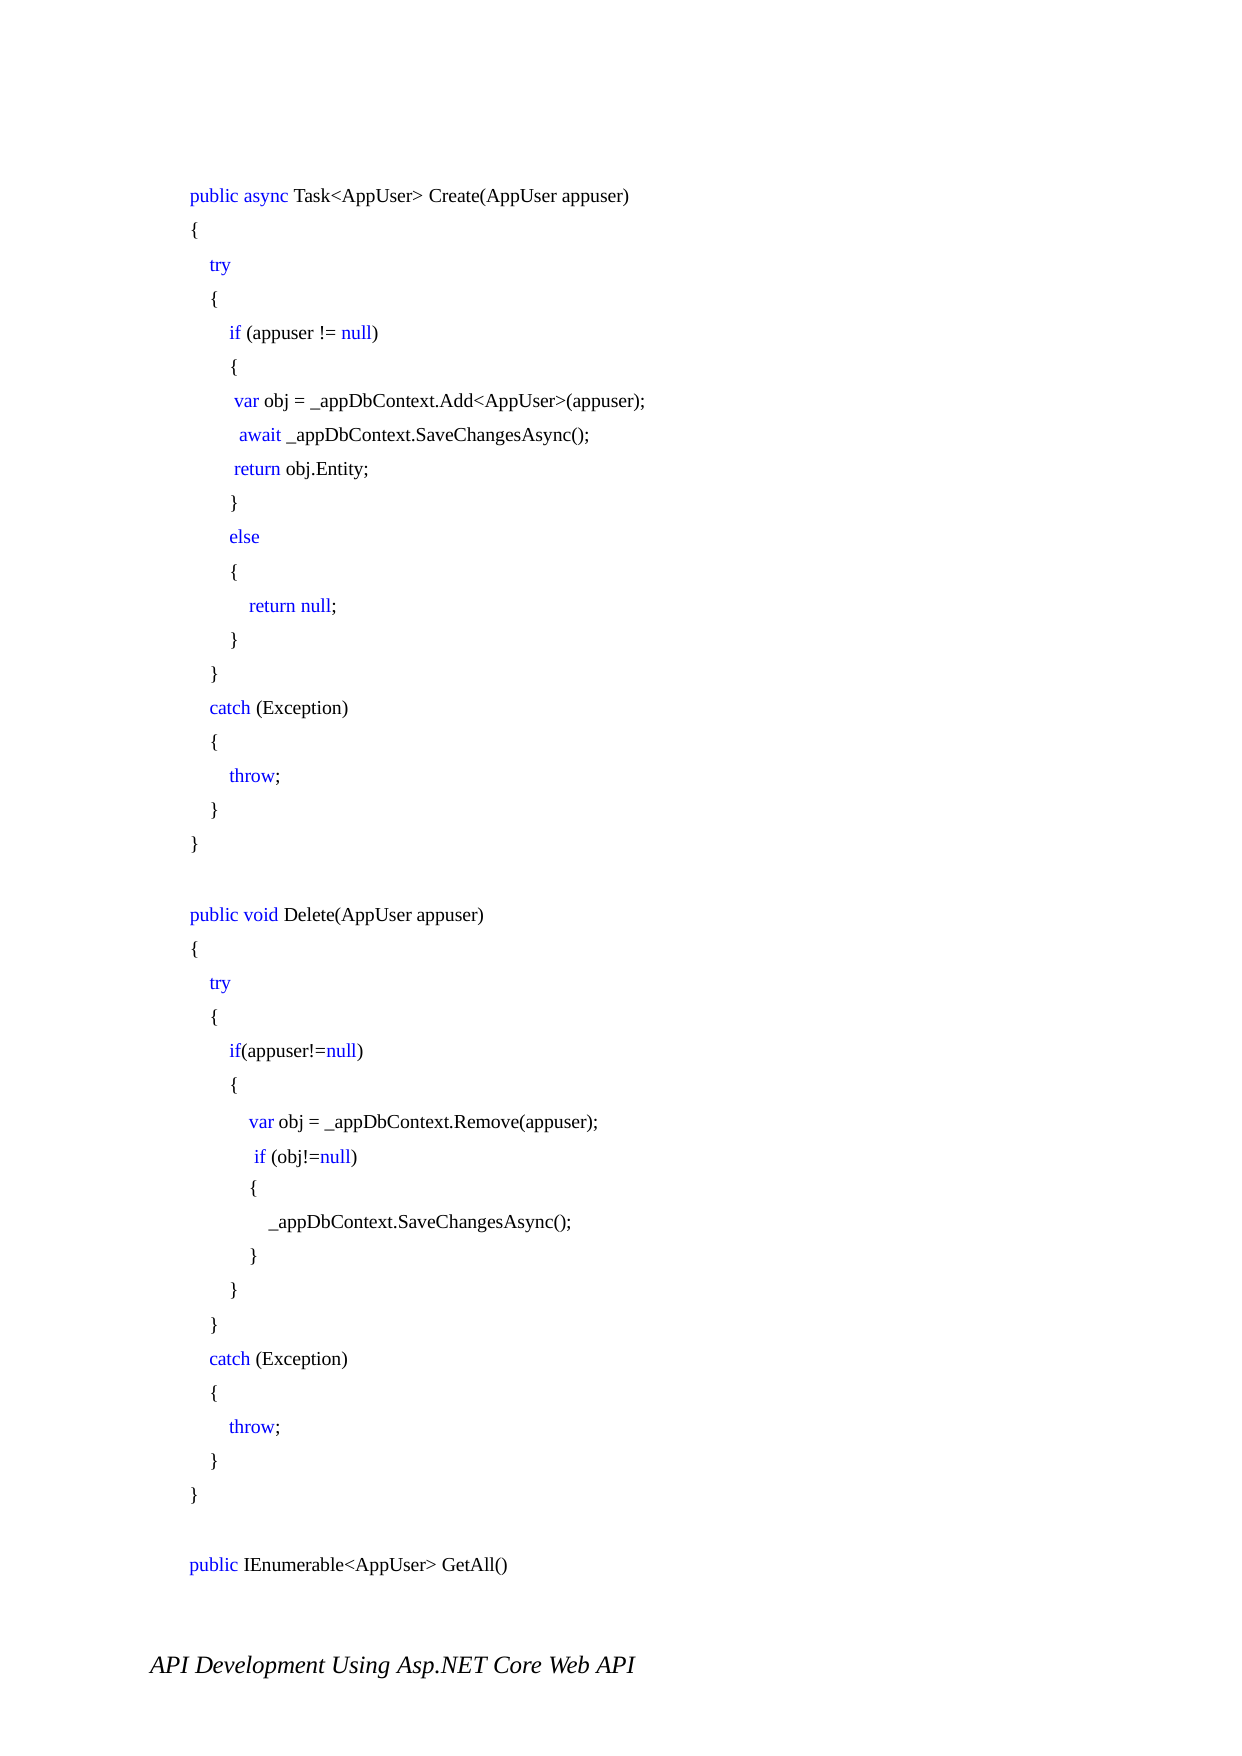

public async Task<AppUser> Create(AppUser appuser)
{
try
{
if (appuser != null)
{
var obj = _appDbContext.Add<AppUser>(appuser);  await _appDbContext.SaveChangesAsync();
return obj.Entity;
}
else
{
return null;
}
}
catch (Exception)
{
throw;
}
}

public void Delete(AppUser appuser)
{
try
{
if(appuser!=null)
{
var obj = _appDbContext.Remove(appuser);  if (obj!=null)
{
_appDbContext.SaveChangesAsync();
}
}
}
catch (Exception)
{
throw;
}
}

public IEnumerable<AppUser> GetAll()
API Development Using Asp.NET Core Web API